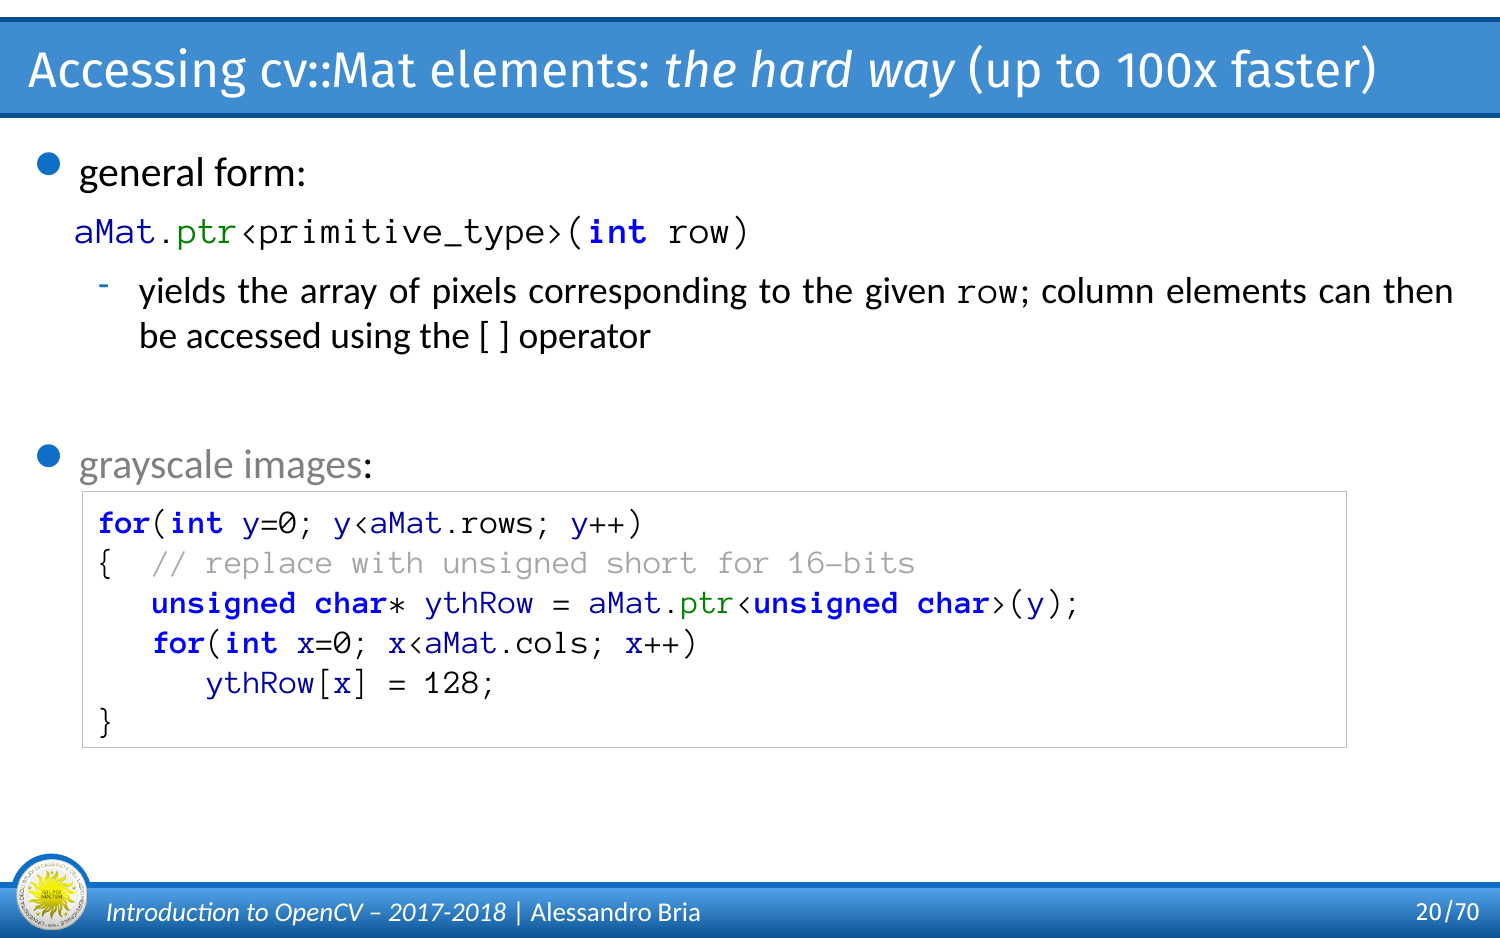

# Accessing cv::Mat elements: the hard way (up to 100x faster)
general form:

yields the array of pixels corresponding to the given row; column elements can then be accessed using the [ ] operator

grayscale images:

aMat.ptr<primitive_type>(int row)
for(int y=0; y<aMat.rows; y++)
{  // replace with unsigned short for 16-bits
   unsigned char* ythRow = aMat.ptr<unsigned char>(y);
   for(int x=0; x<aMat.cols; x++)
      ythRow[x] = 128;
}